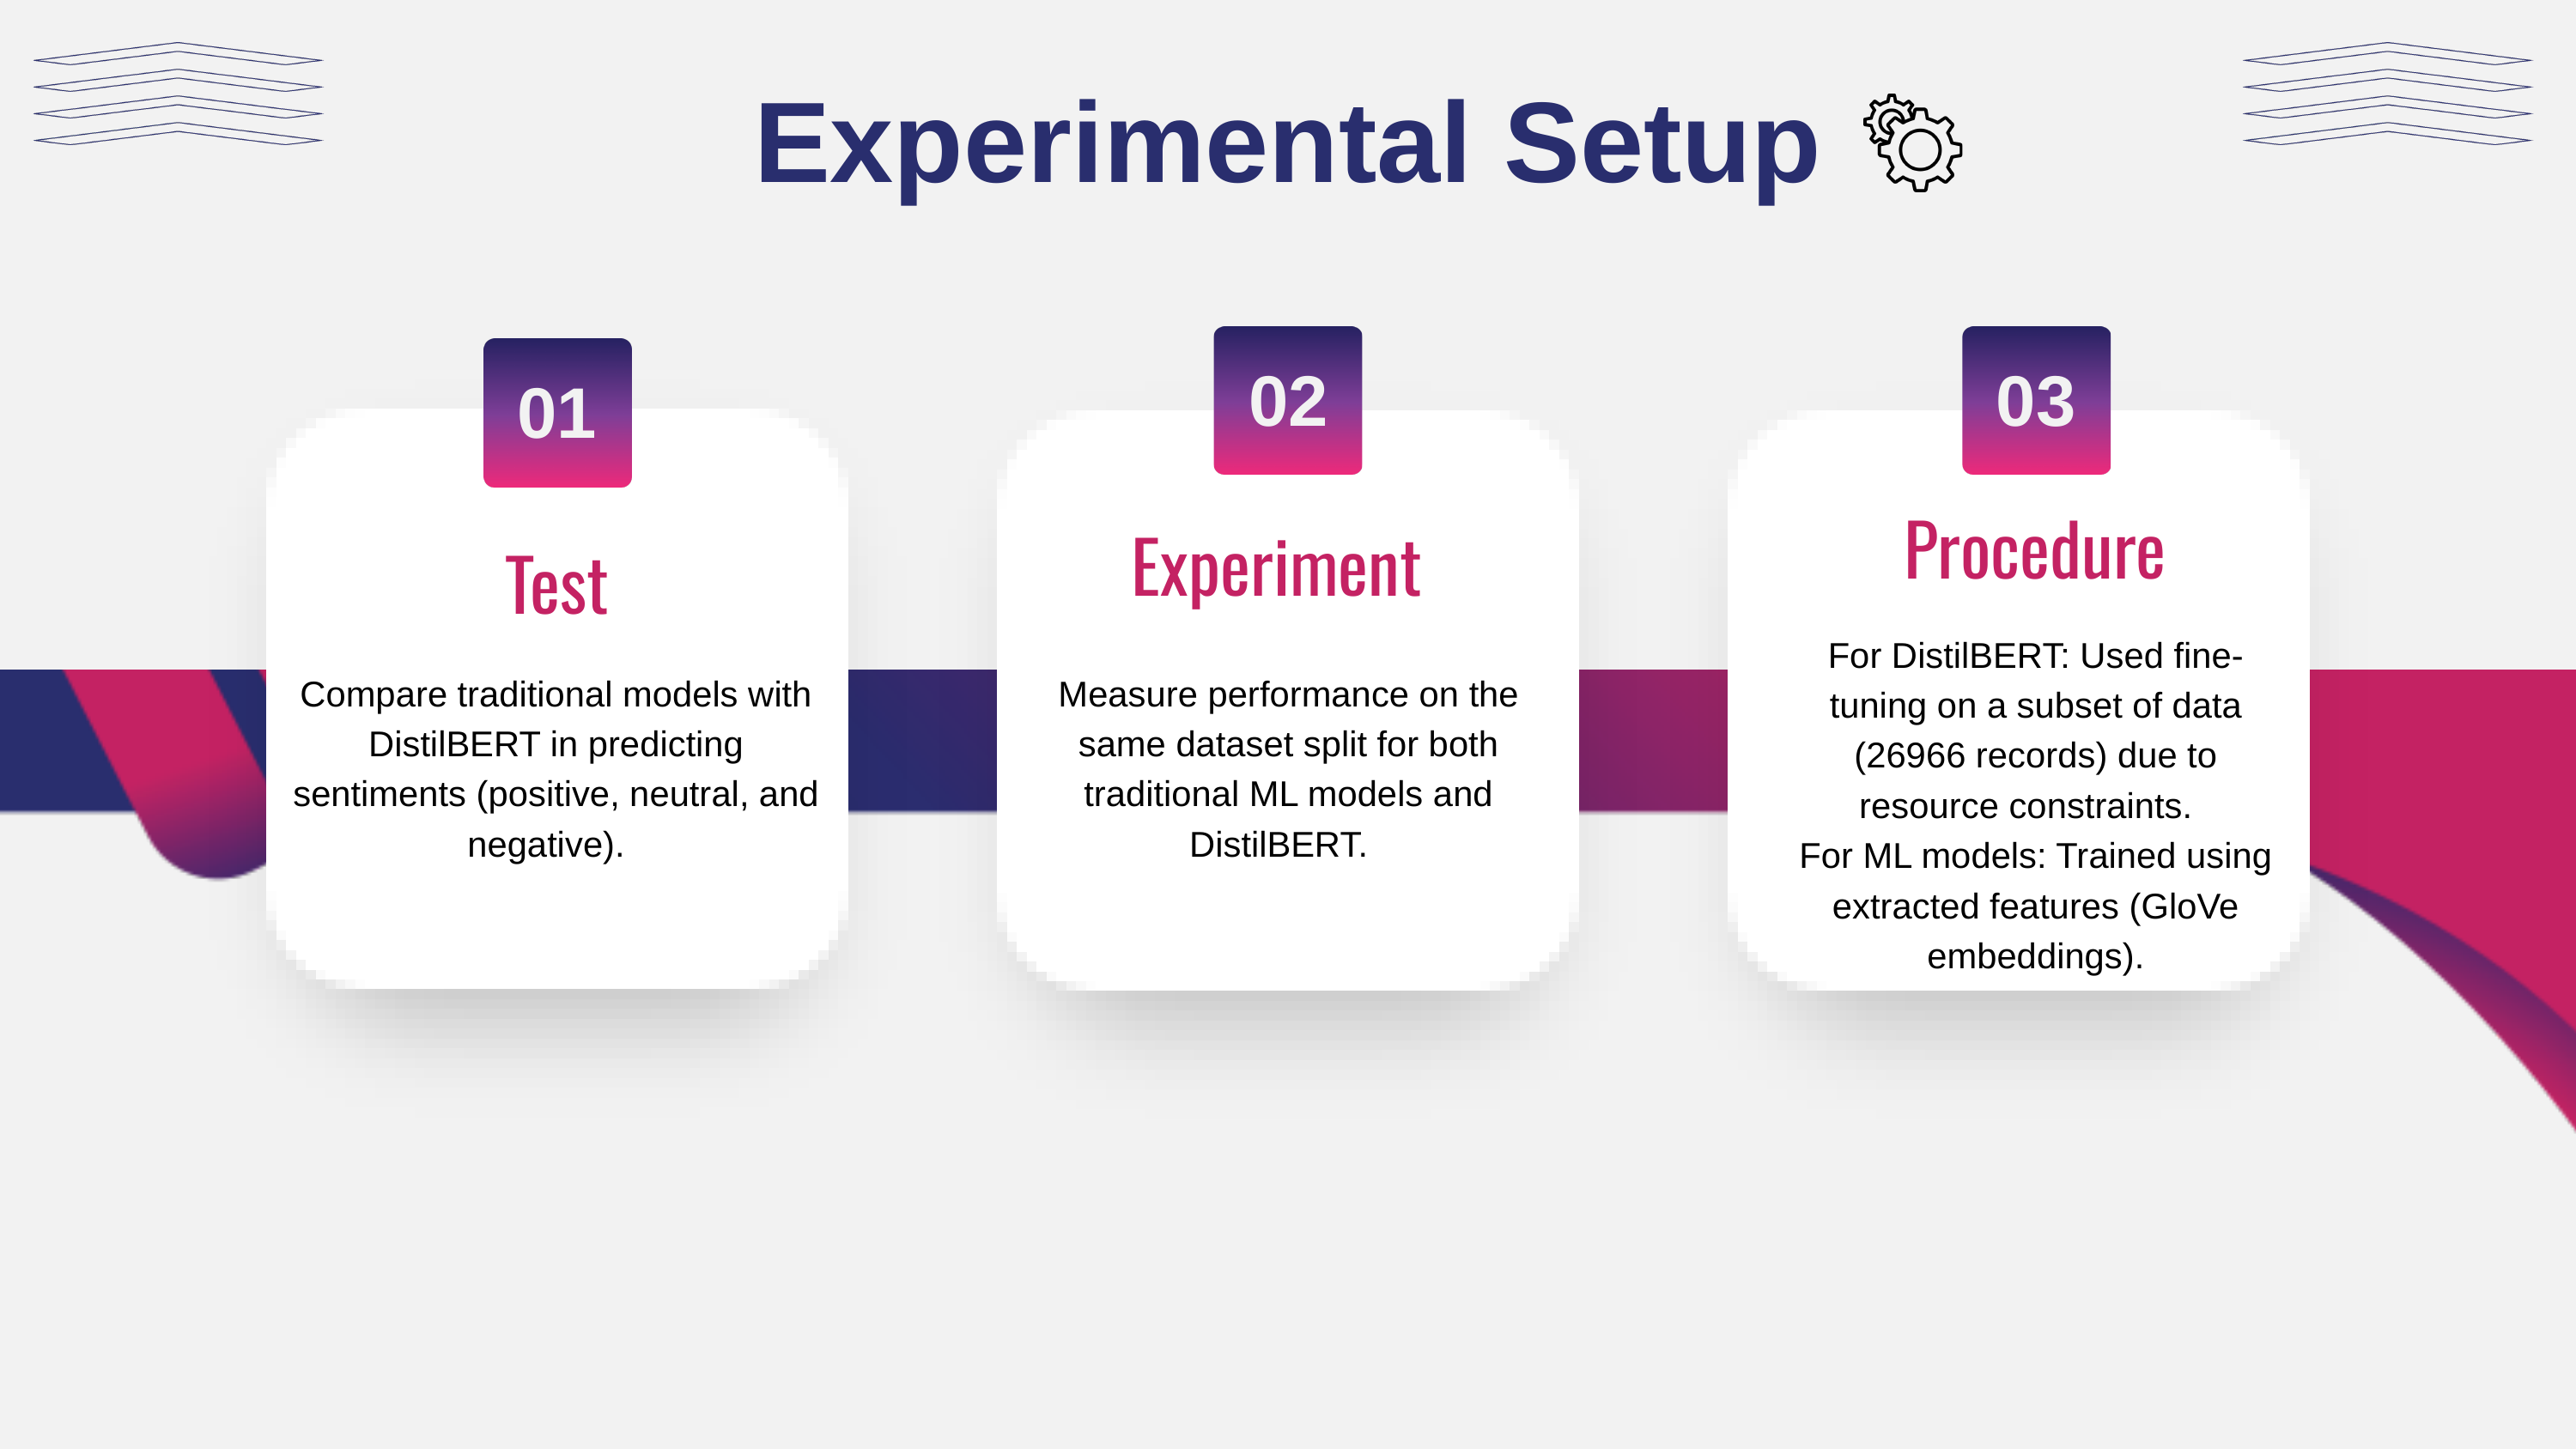

Experimental Setup

02
03

01

Procedure
Experiment
Test
For DistilBERT: Used fine-tuning on a subset of data (26966 records) due to resource constraints.
For ML models: Trained using extracted features (GloVe embeddings).
Compare traditional models with DistilBERT in predicting sentiments (positive, neutral, and negative).
Measure performance on the same dataset split for both traditional ML models and DistilBERT.